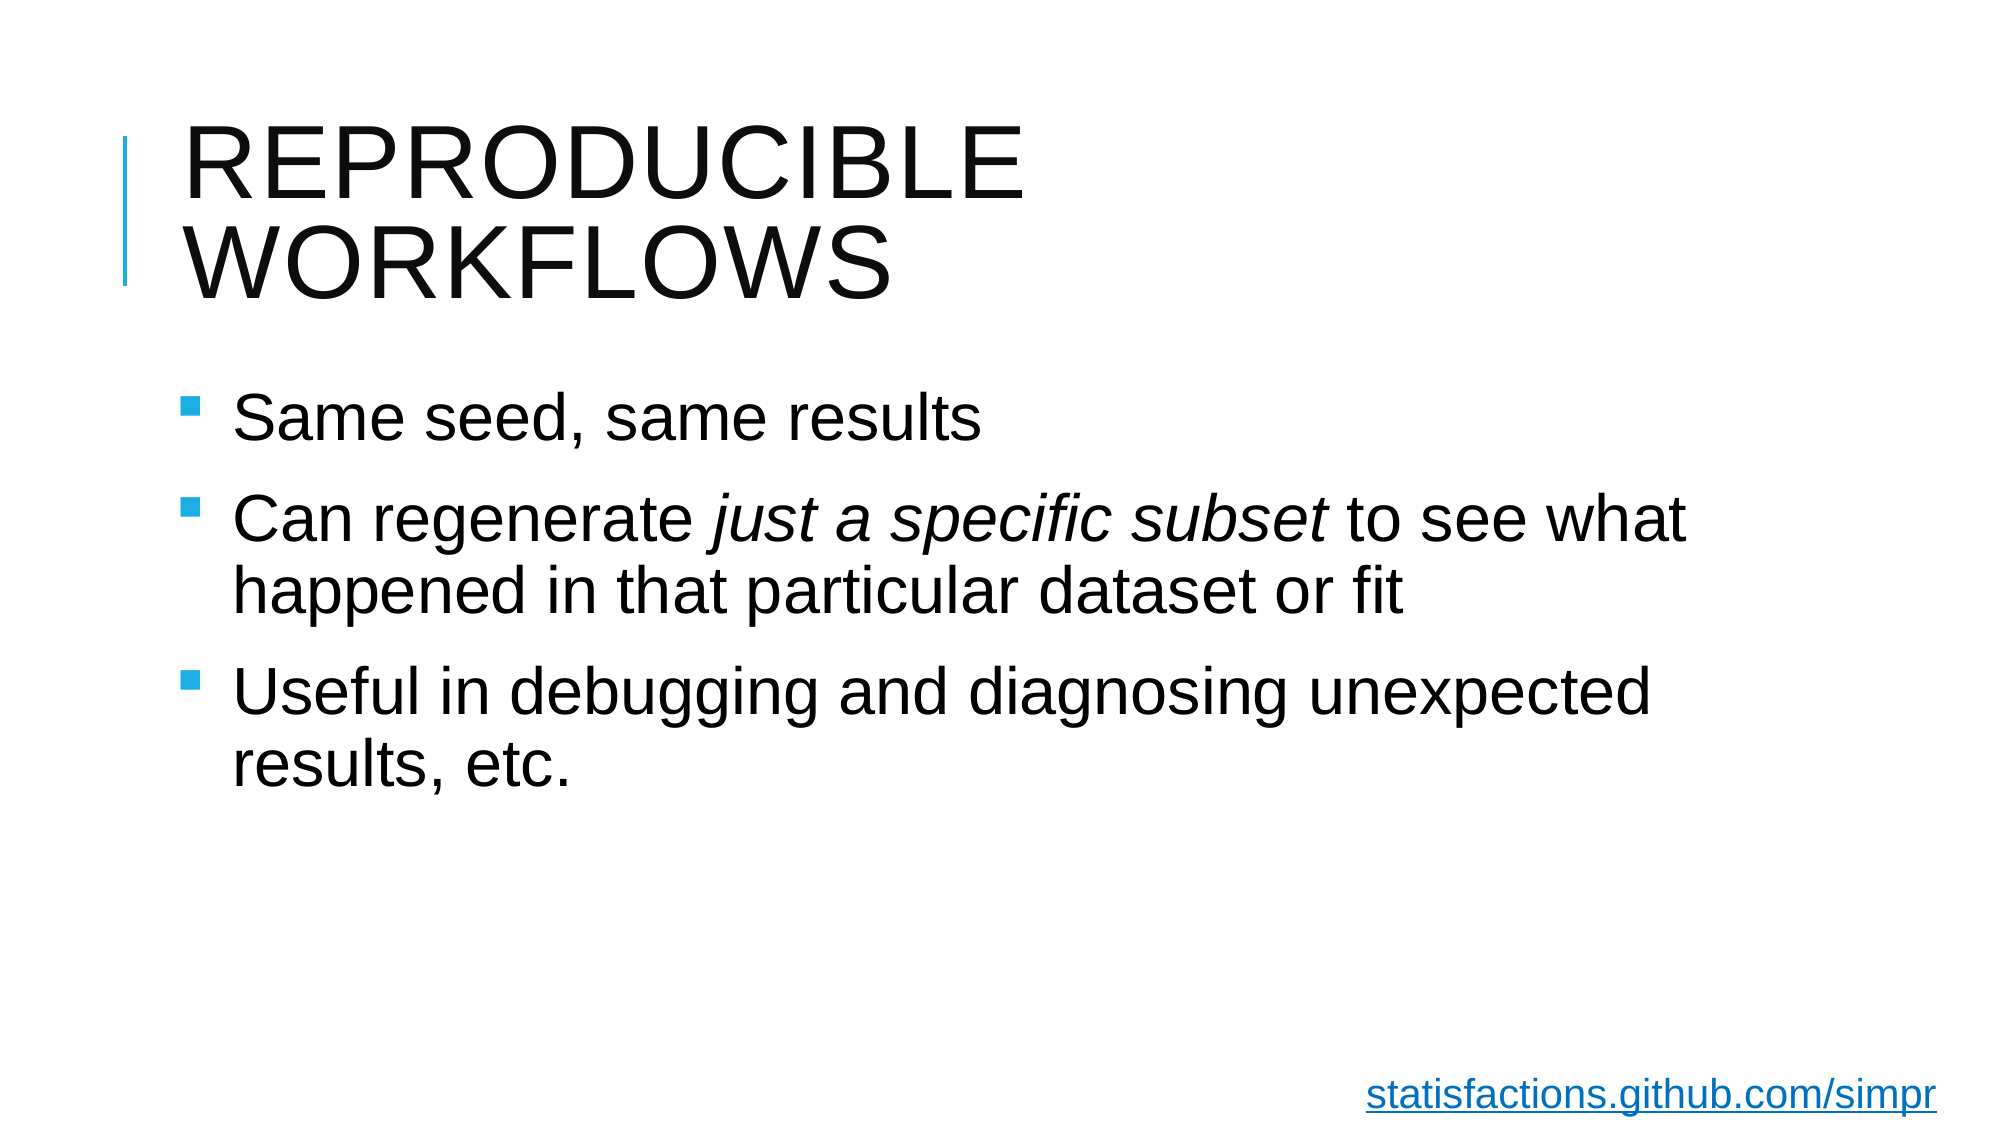

# Reproducible Workflows
Same seed, same results
Can regenerate just a specific subset to see what happened in that particular dataset or fit
Useful in debugging and diagnosing unexpected results, etc.
statisfactions.github.com/simpr